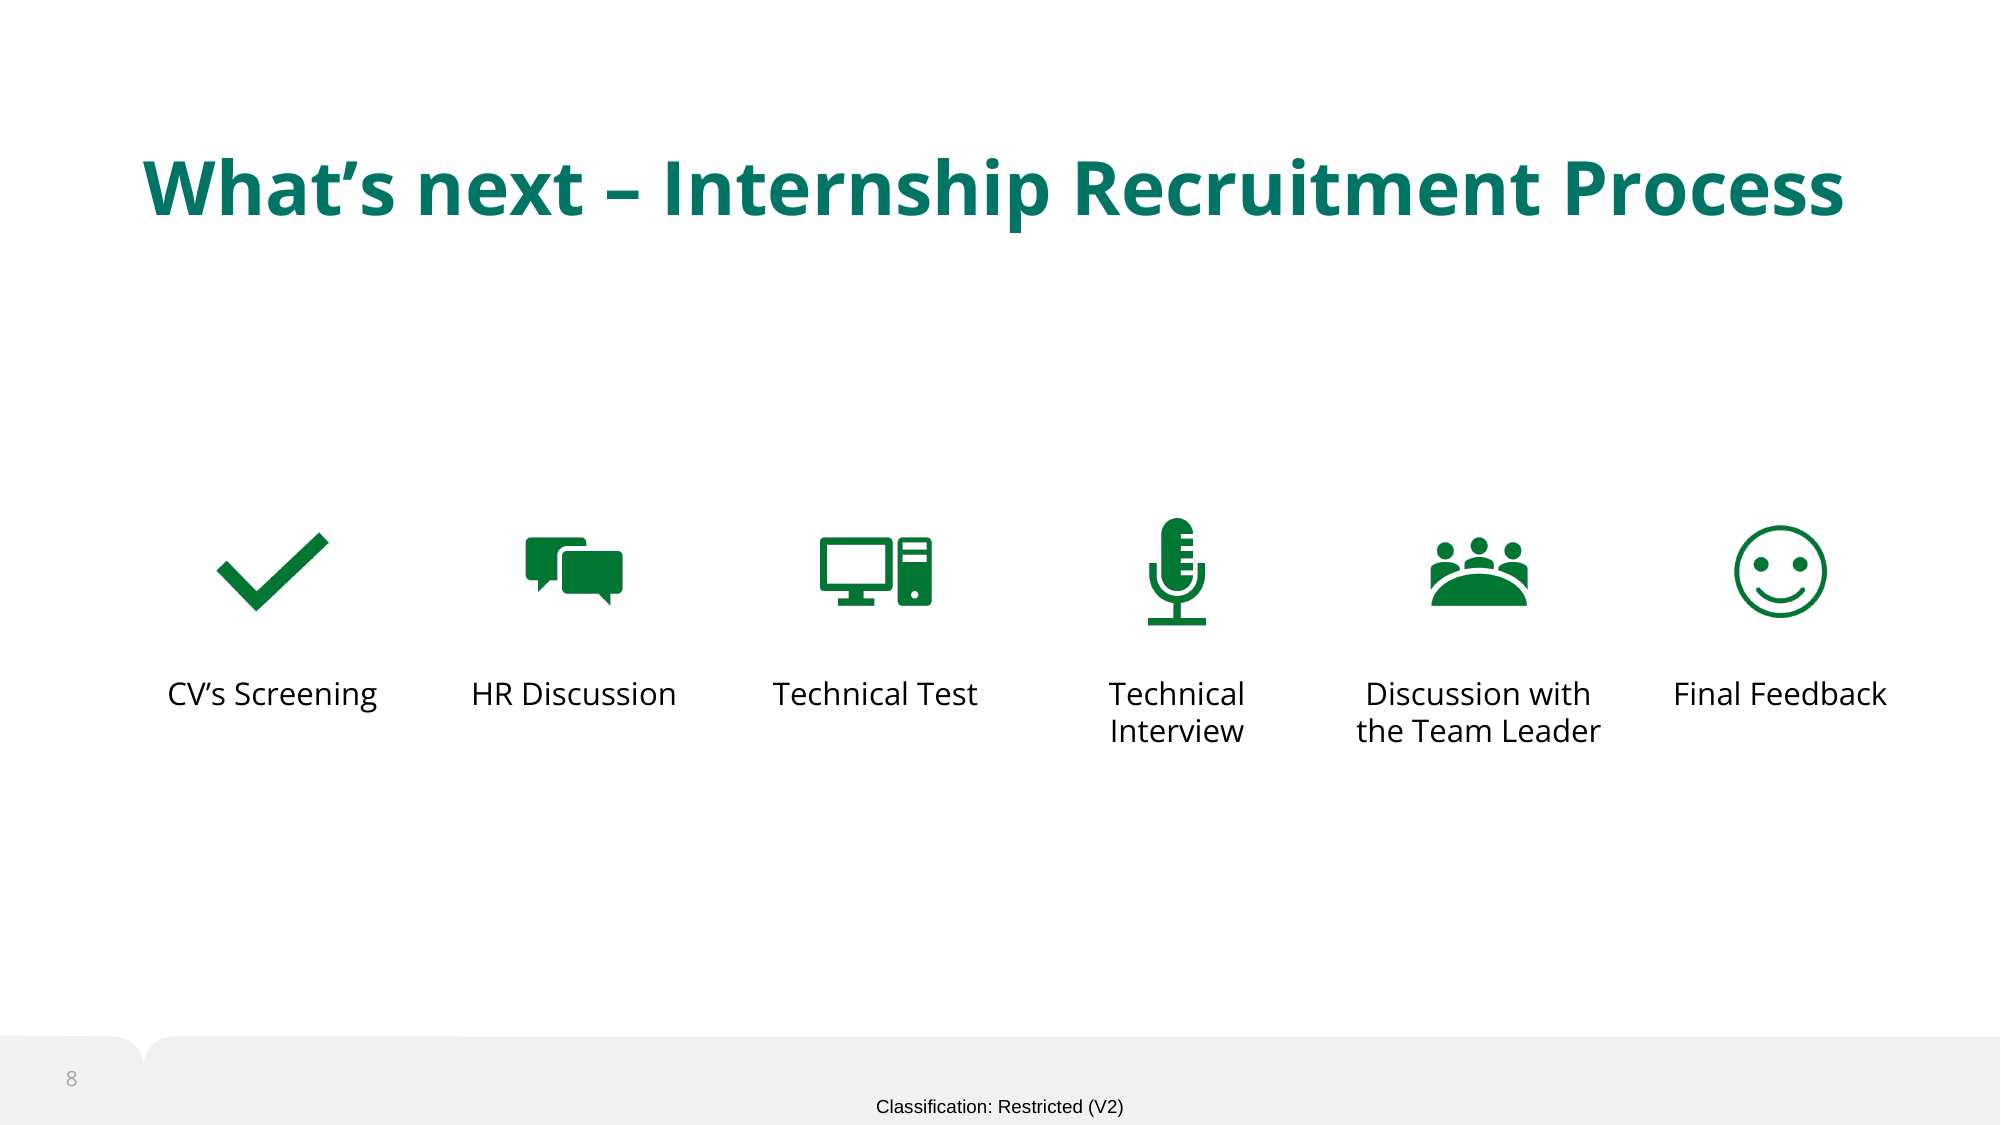

# What’s next – Internship Recruitment Process
CV’s Screening
HR Discussion
Technical Test
Technical Interview
Discussion with the Team Leader
Final Feedback
8